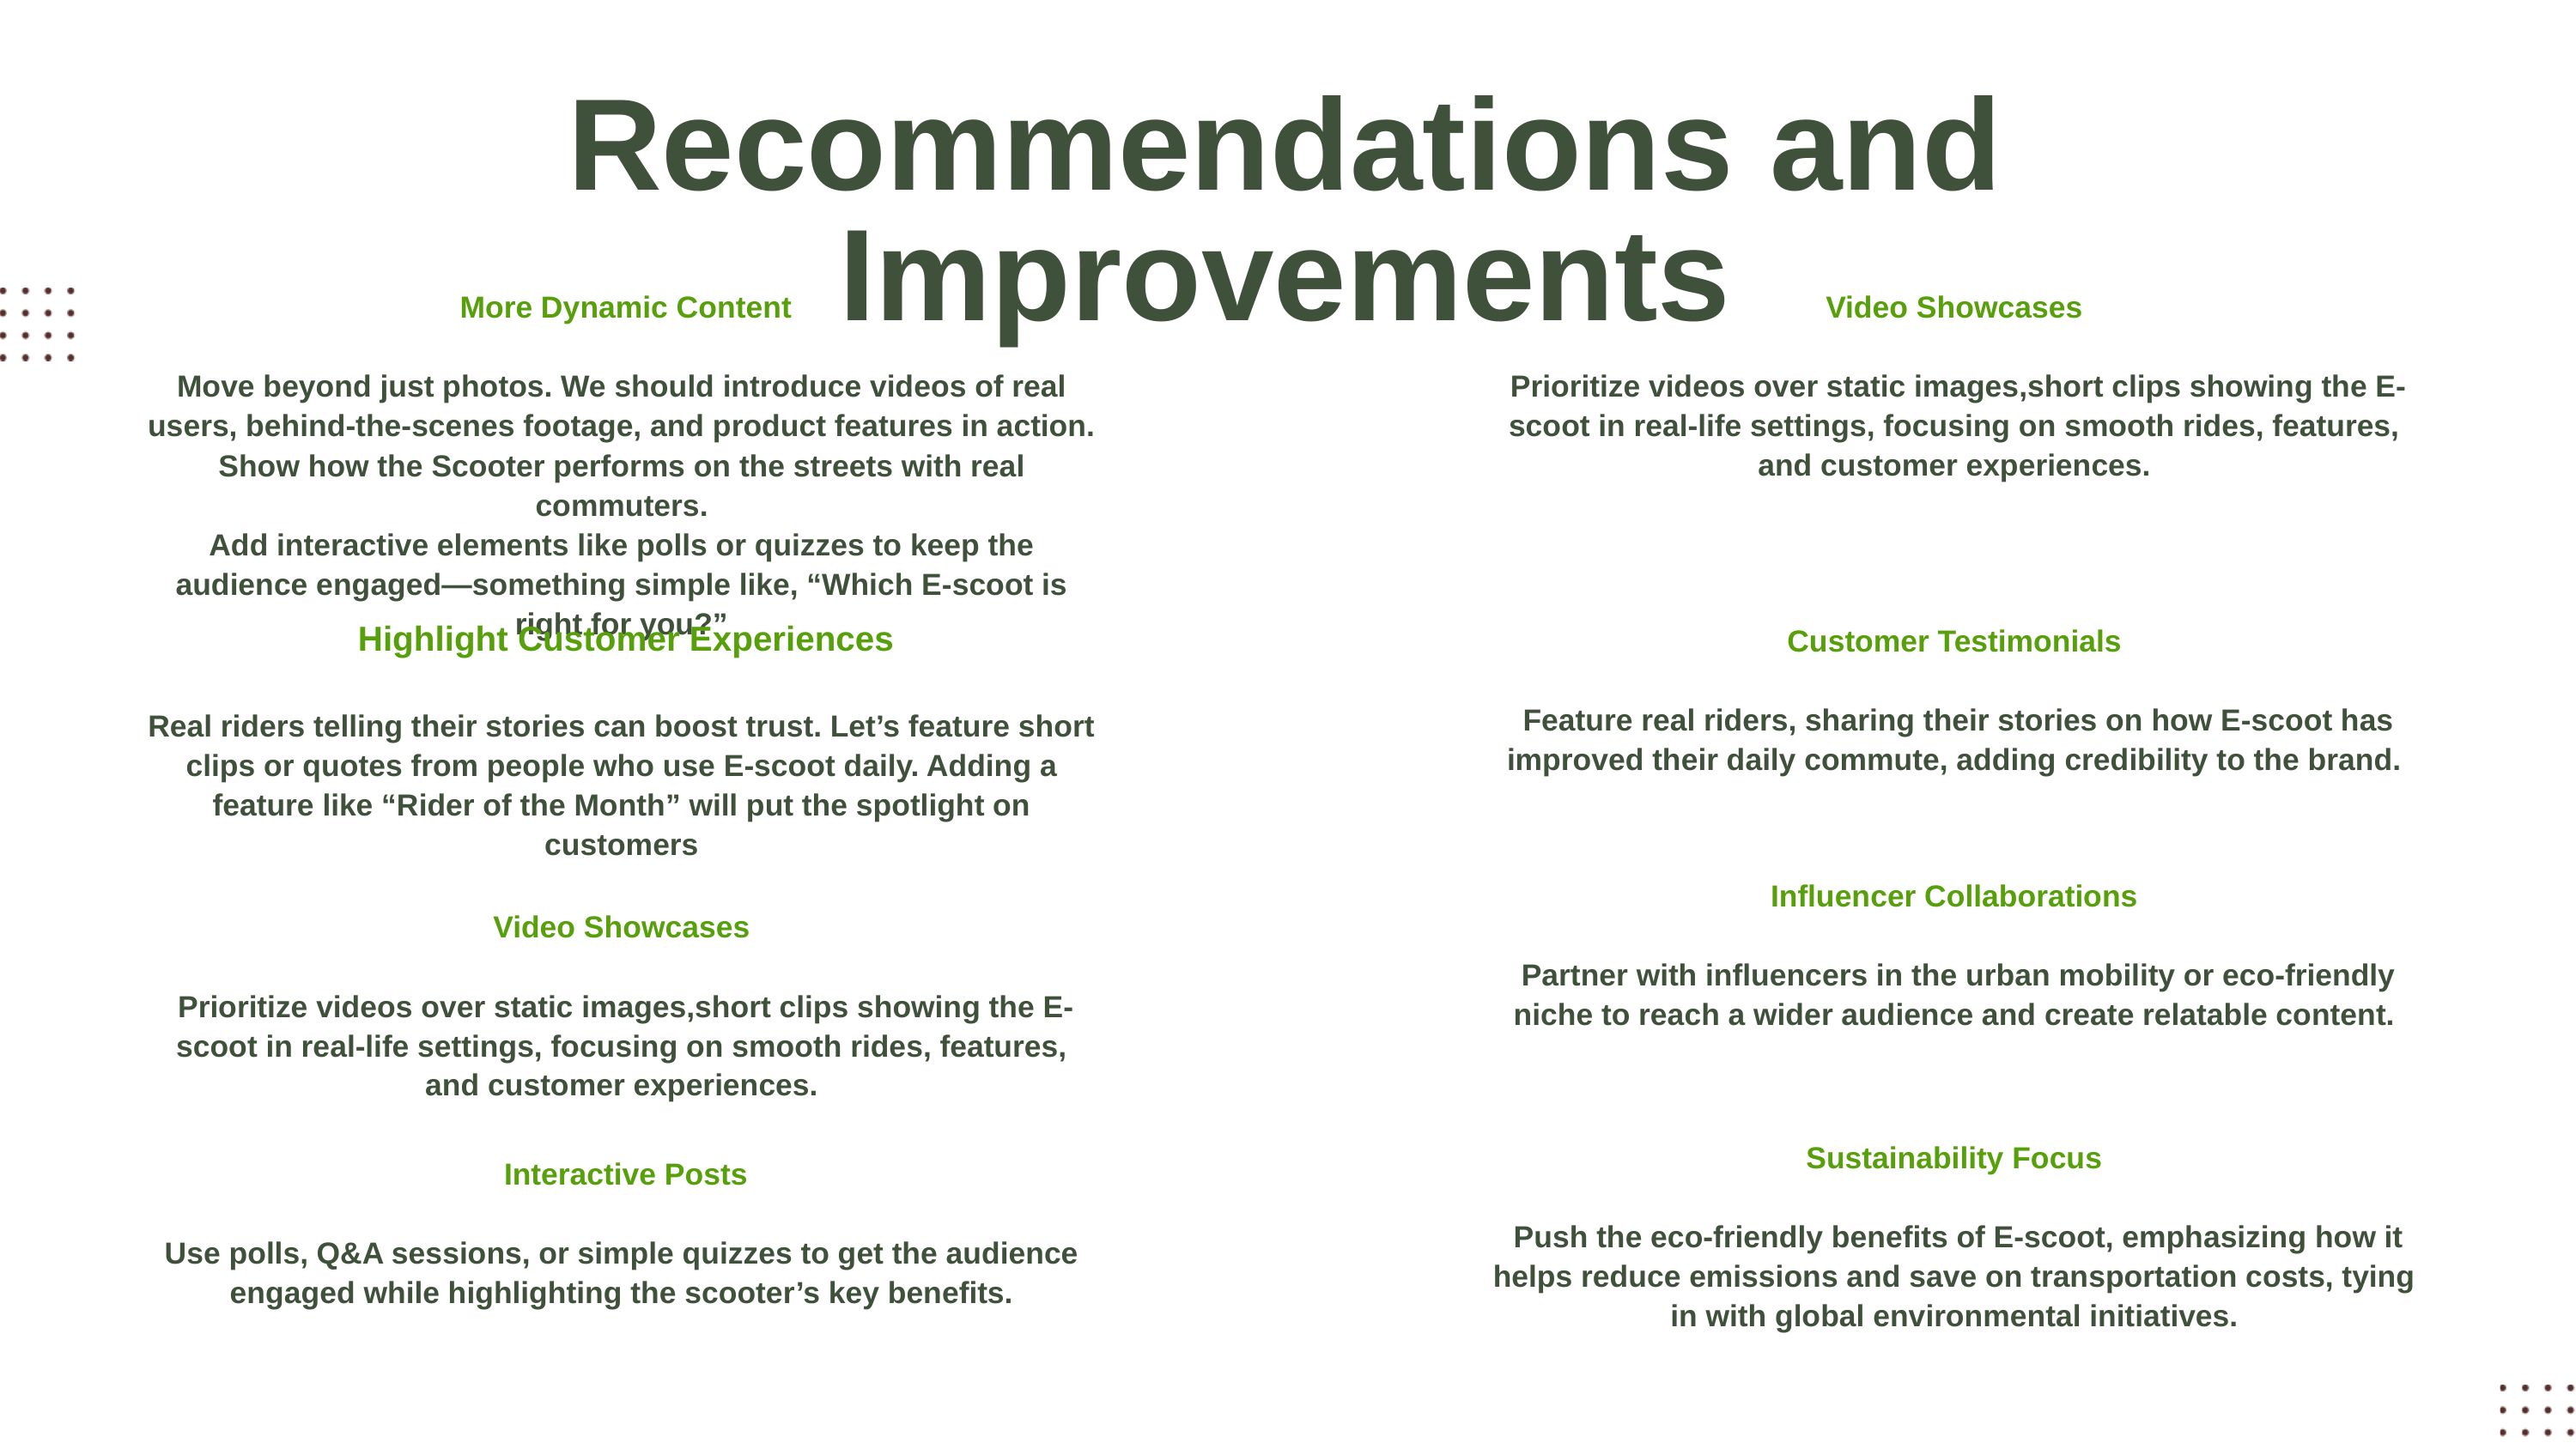

Recommendations and Improvements
 More Dynamic Content

Move beyond just photos. We should introduce videos of real users, behind-the-scenes footage, and product features in action. Show how the Scooter performs on the streets with real commuters.
Add interactive elements like polls or quizzes to keep the audience engaged—something simple like, “Which E-scoot is right for you?”

Video Showcases

 Prioritize videos over static images,short clips showing the E-scoot in real-life settings, focusing on smooth rides, features, and customer experiences.

 Highlight Customer Experiences

Real riders telling their stories can boost trust. Let’s feature short clips or quotes from people who use E-scoot daily. Adding a feature like “Rider of the Month” will put the spotlight on customers
Customer Testimonials

 Feature real riders, sharing their stories on how E-scoot has improved their daily commute, adding credibility to the brand.

Influencer Collaborations

 Partner with influencers in the urban mobility or eco-friendly niche to reach a wider audience and create relatable content.

Video Showcases

 Prioritize videos over static images,short clips showing the E-scoot in real-life settings, focusing on smooth rides, features, and customer experiences.

Sustainability Focus

 Push the eco-friendly benefits of E-scoot, emphasizing how it helps reduce emissions and save on transportation costs, tying in with global environmental initiatives.
 Interactive Posts

Use polls, Q&A sessions, or simple quizzes to get the audience engaged while highlighting the scooter’s key benefits.